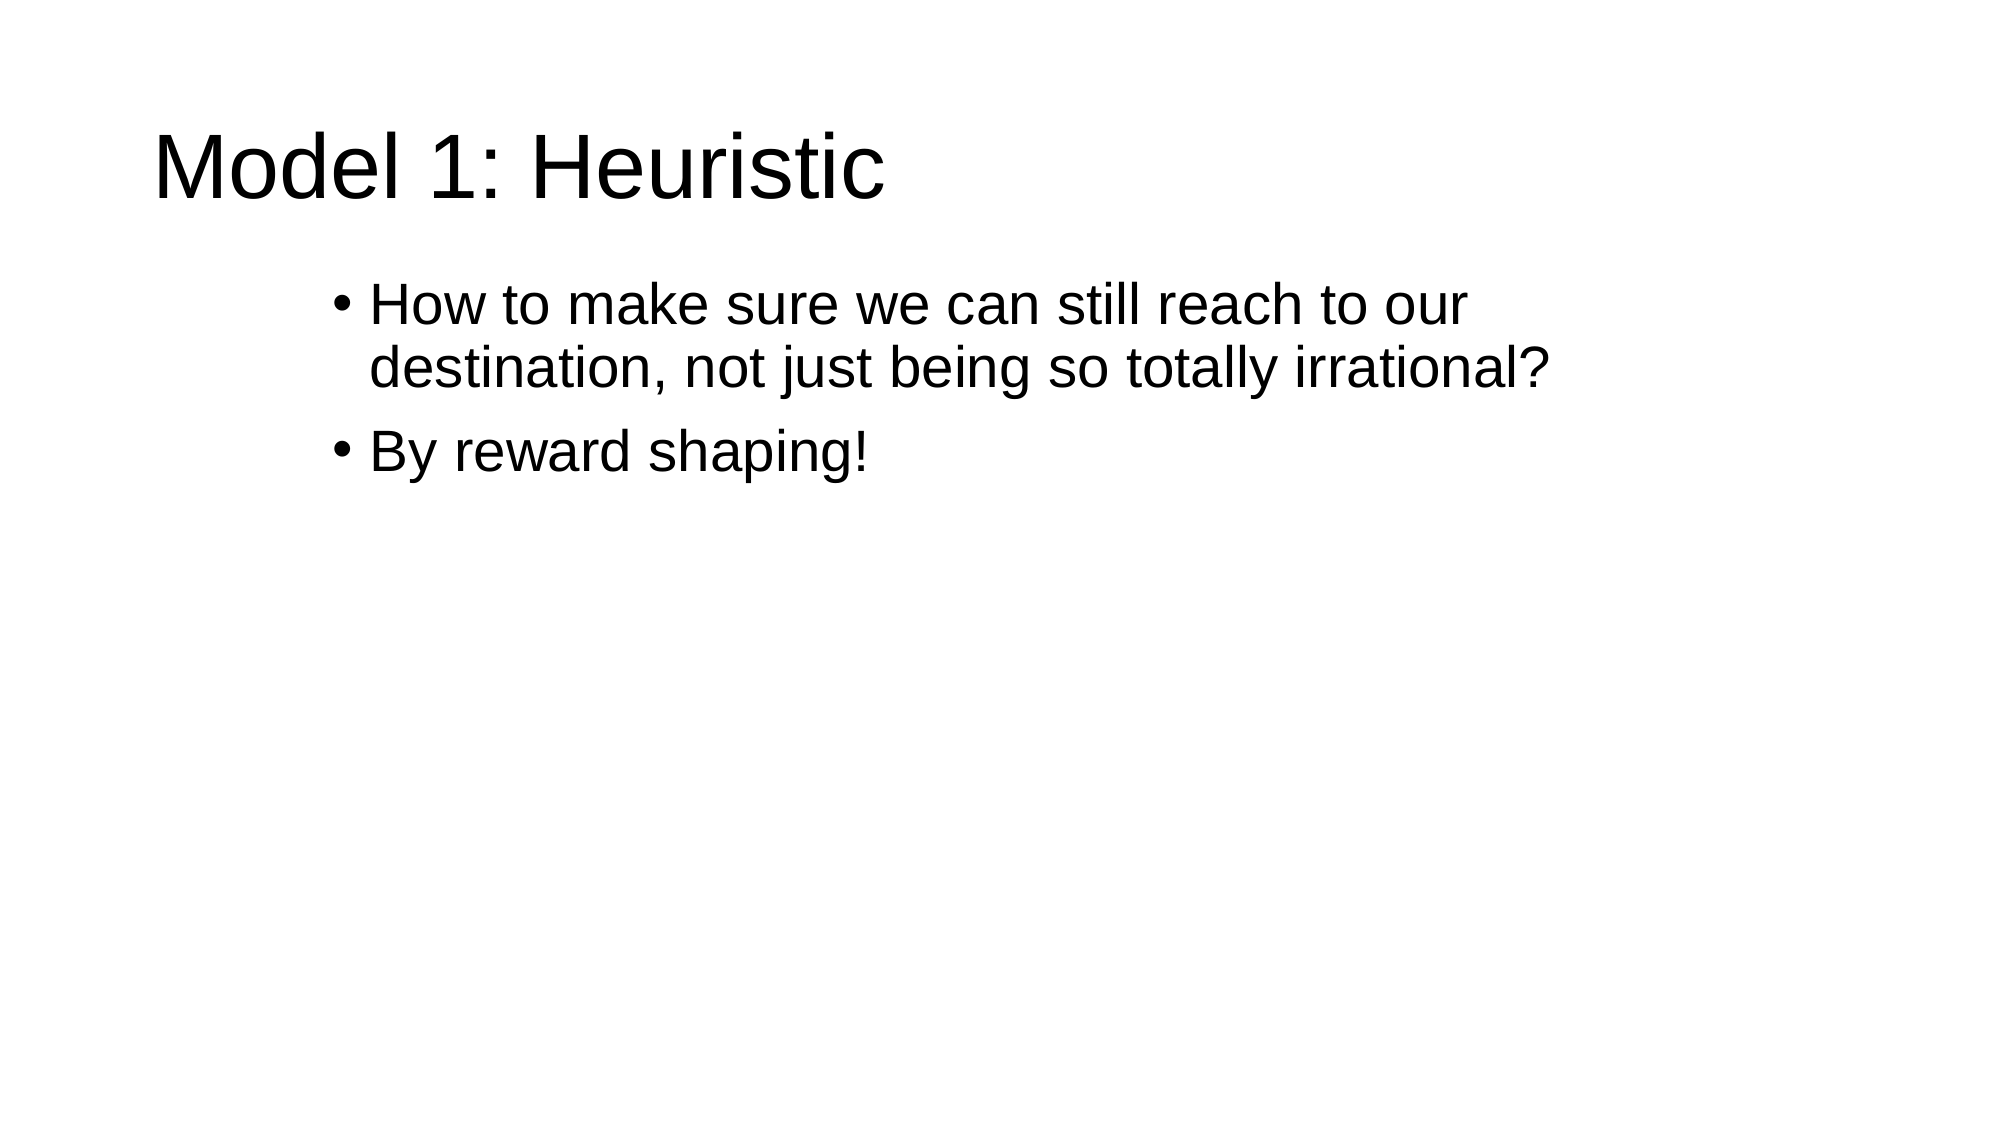

# Model 1: Heuristic
How to make sure we can still reach to our destination, not just being so totally irrational?
By reward shaping!